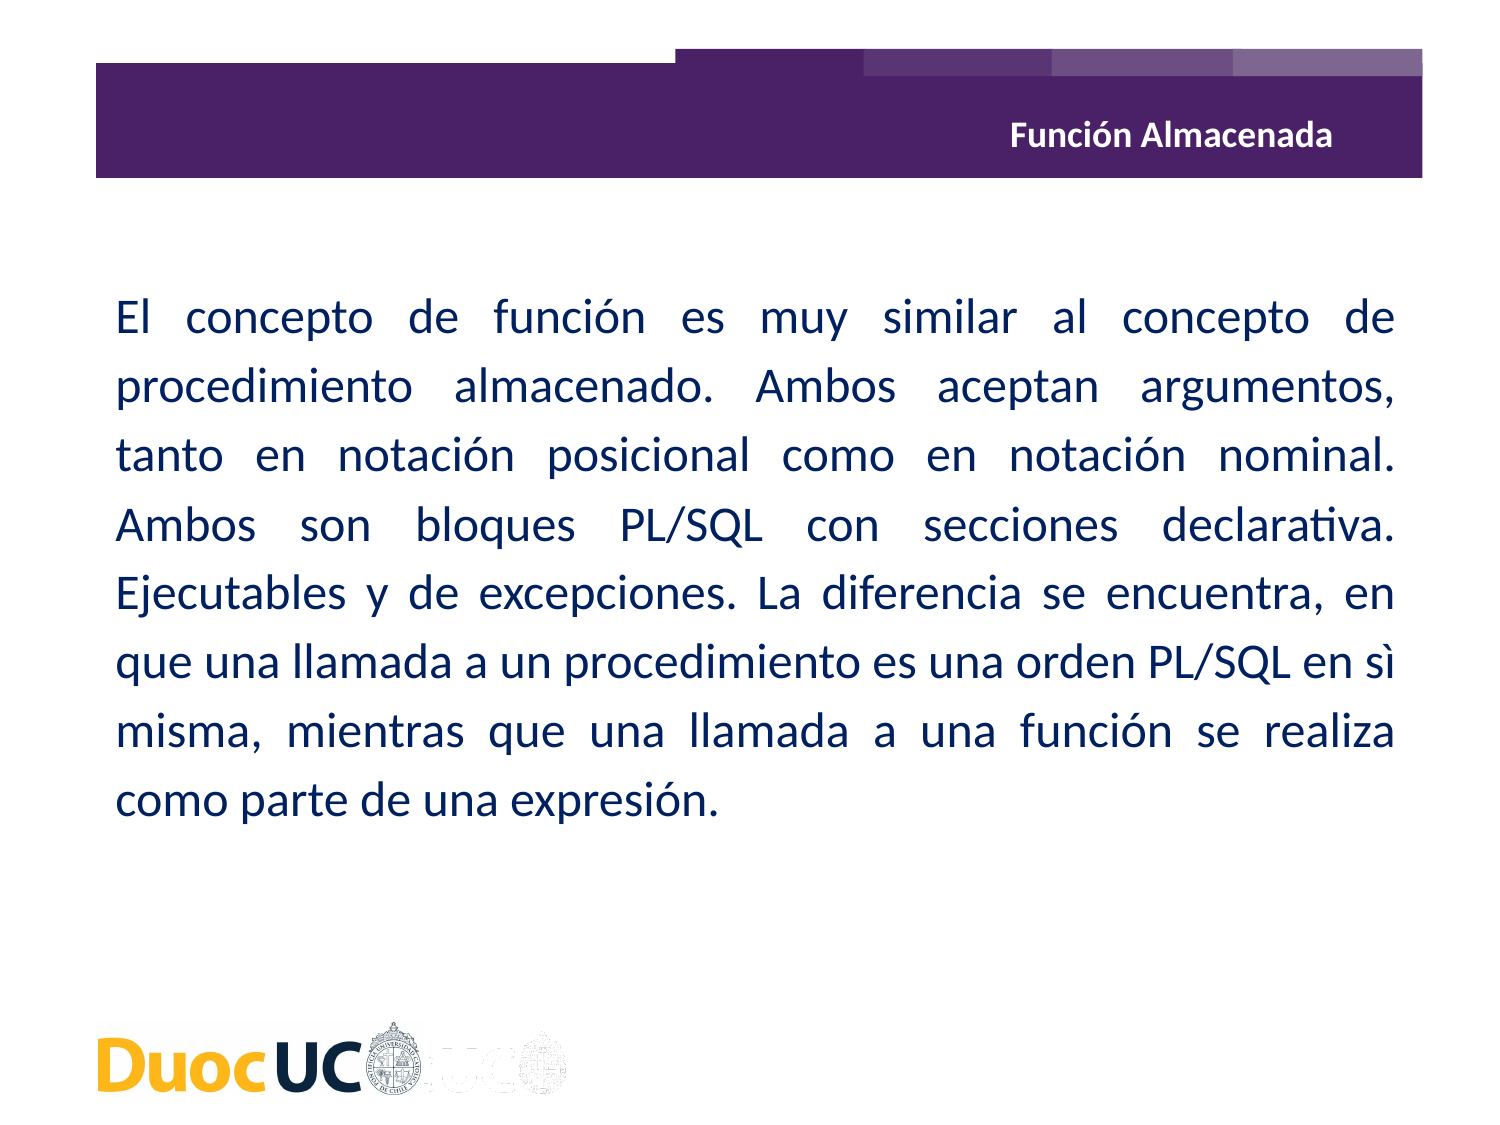

Función Almacenada
El concepto de función es muy similar al concepto de procedimiento almacenado. Ambos aceptan argumentos, tanto en notación posicional como en notación nominal. Ambos son bloques PL/SQL con secciones declarativa. Ejecutables y de excepciones. La diferencia se encuentra, en que una llamada a un procedimiento es una orden PL/SQL en sì misma, mientras que una llamada a una función se realiza como parte de una expresión.